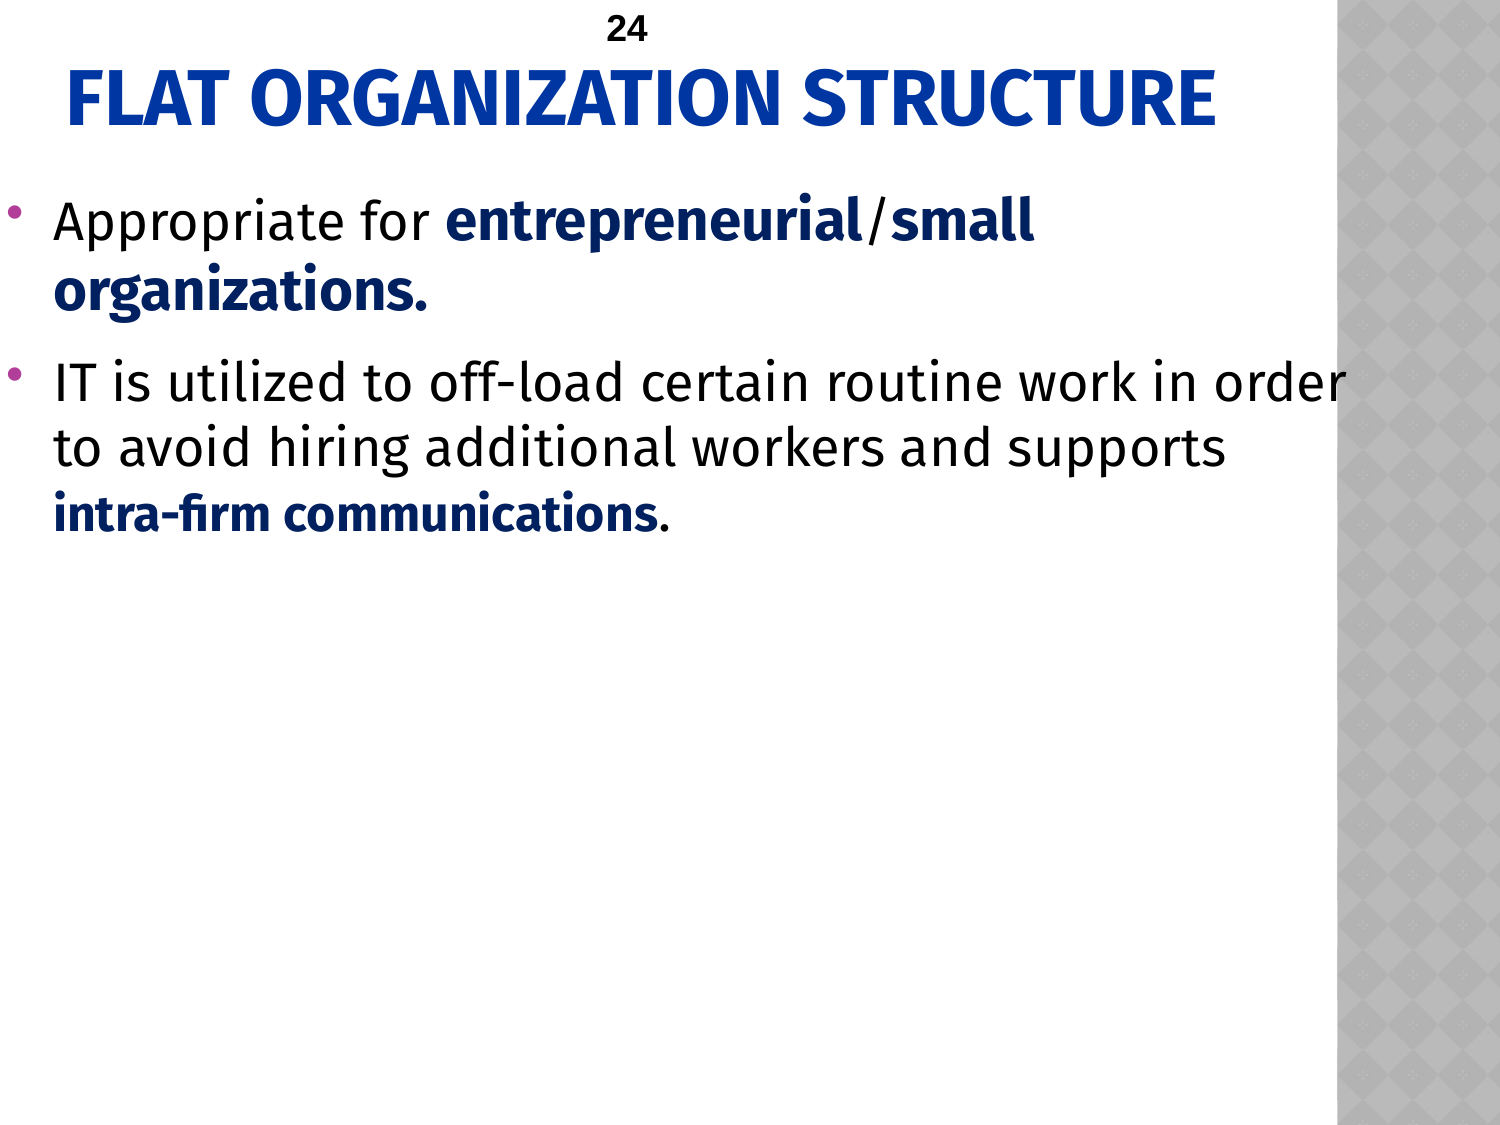

# Flat Organization Structure
Appropriate for entrepreneurial/small organizations.
IT is utilized to off-load certain routine work in order to avoid hiring additional workers and supports   intra-firm communications.